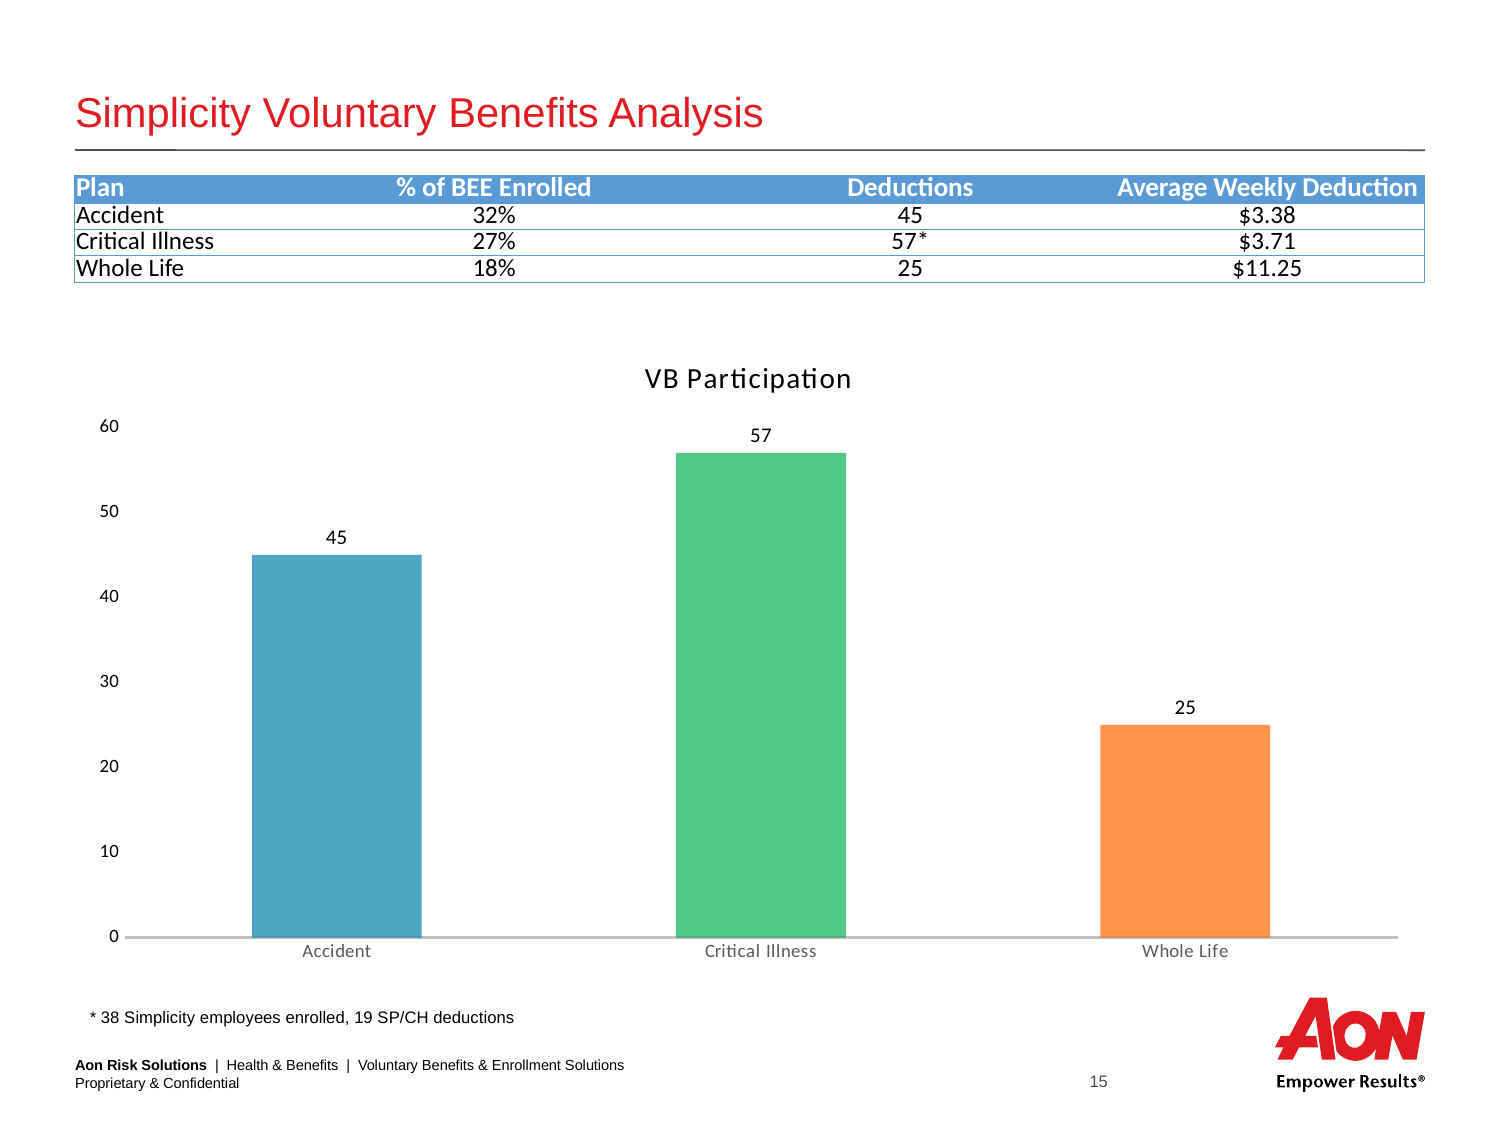

# Simplicity Voluntary Benefits Analysis
| Plan | % of BEE Enrolled | Deductions | Average Weekly Deduction |
| --- | --- | --- | --- |
| Accident | 32% | 45 | $3.38 |
| Critical Illness | 27% | 57\* | $3.71 |
| Whole Life | 18% | 25 | $11.25 |

### Chart: VB Participation

| Category | Deductions |
|---|---|
| Accident | 45.0 |
| Critical Illness | 57.0 |
| Whole Life | 25.0 |
* 38 Simplicity employees enrolled, 19 SP/CH deductions